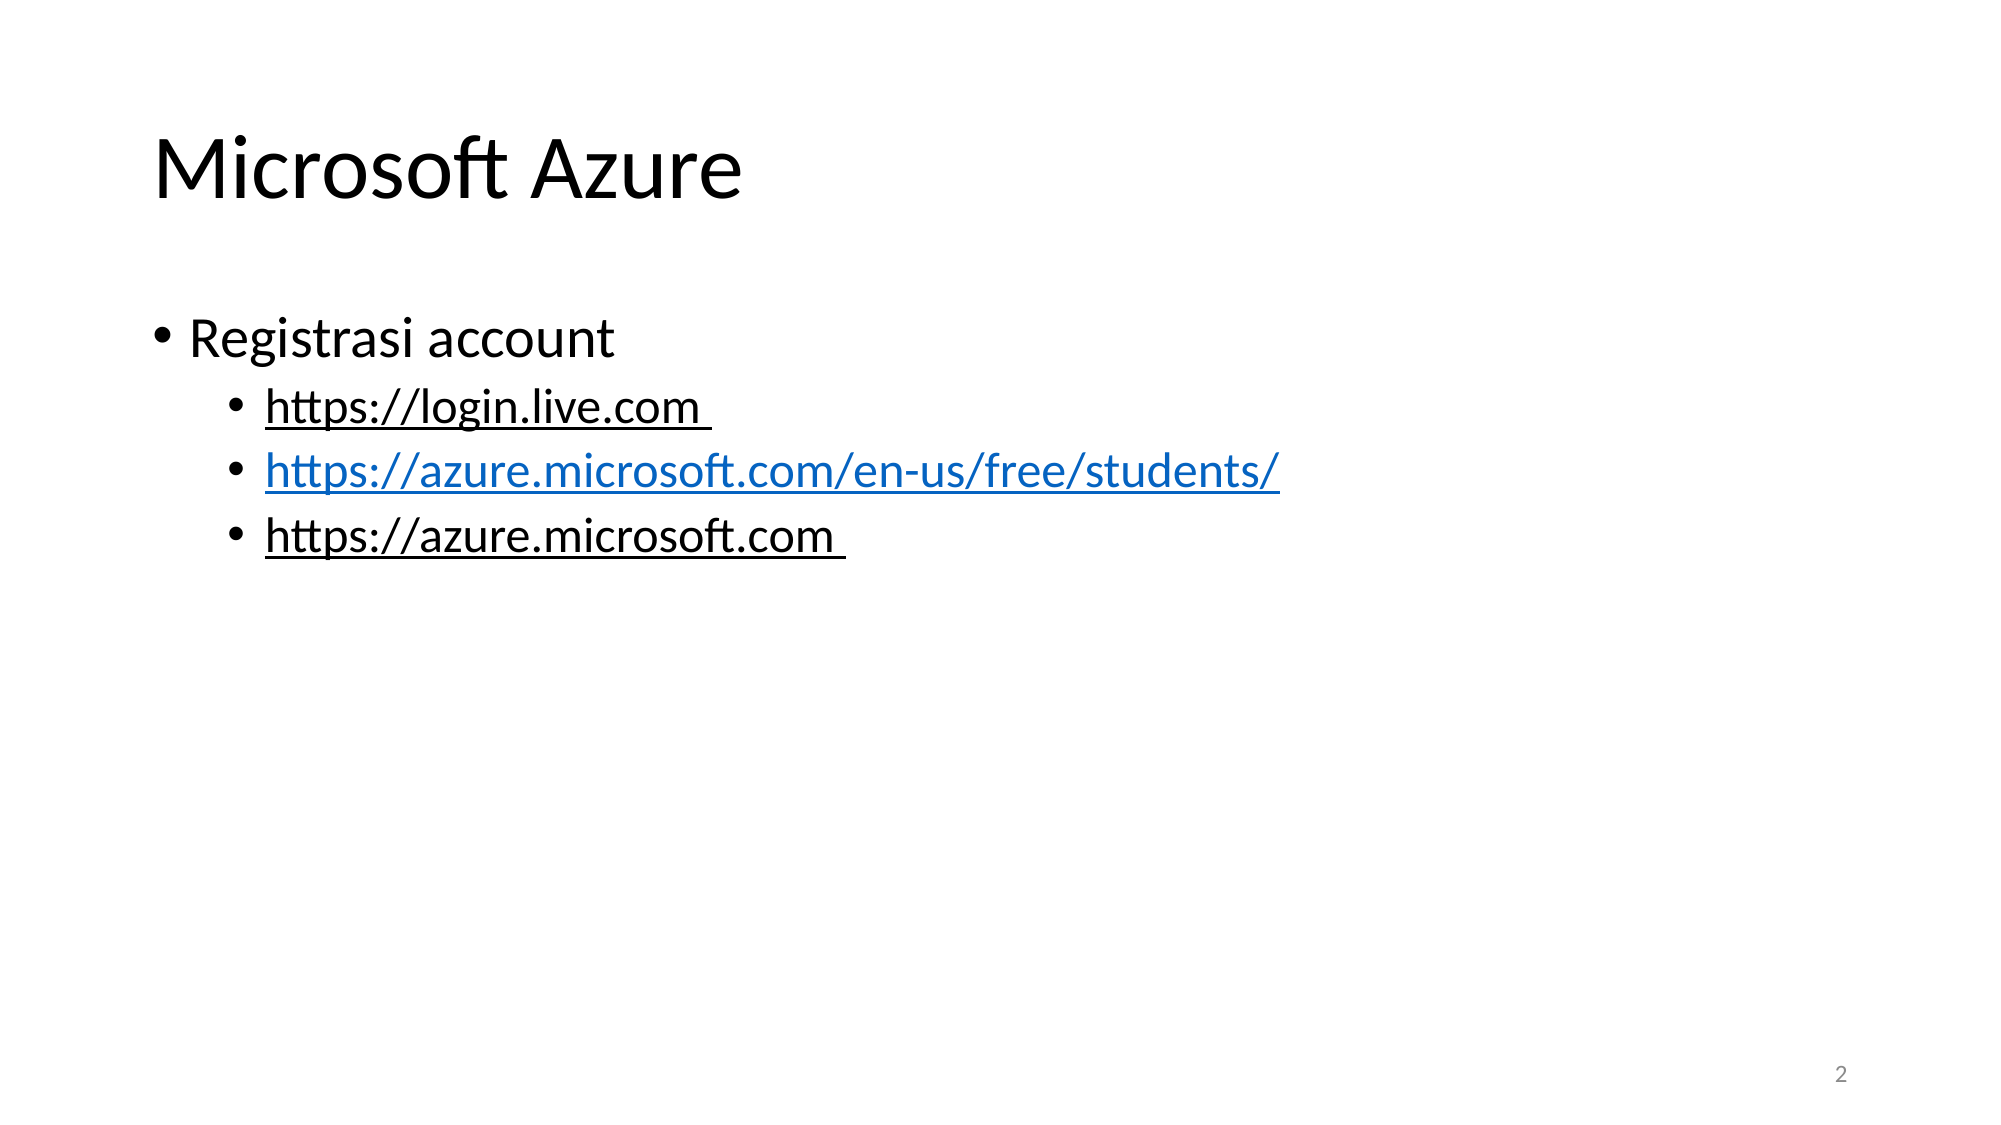

# Microsoft Azure
Registrasi account
https://login.live.com
https://azure.microsoft.com/en-us/free/students/
https://azure.microsoft.com
2